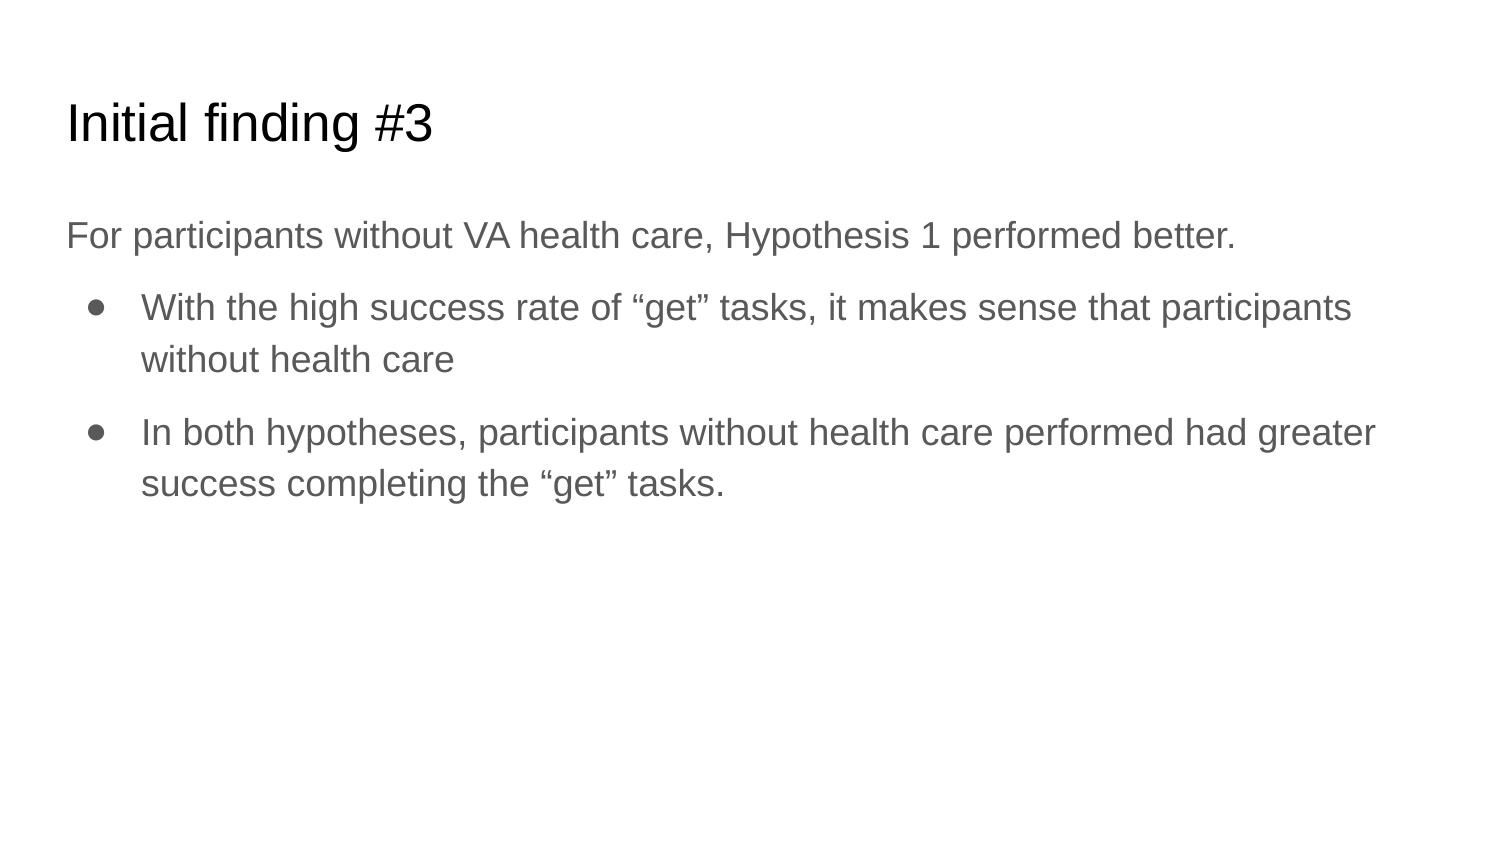

# Initial finding #3
For participants without VA health care, Hypothesis 1 performed better.
With the high success rate of “get” tasks, it makes sense that participants without health care
In both hypotheses, participants without health care performed had greater success completing the “get” tasks.